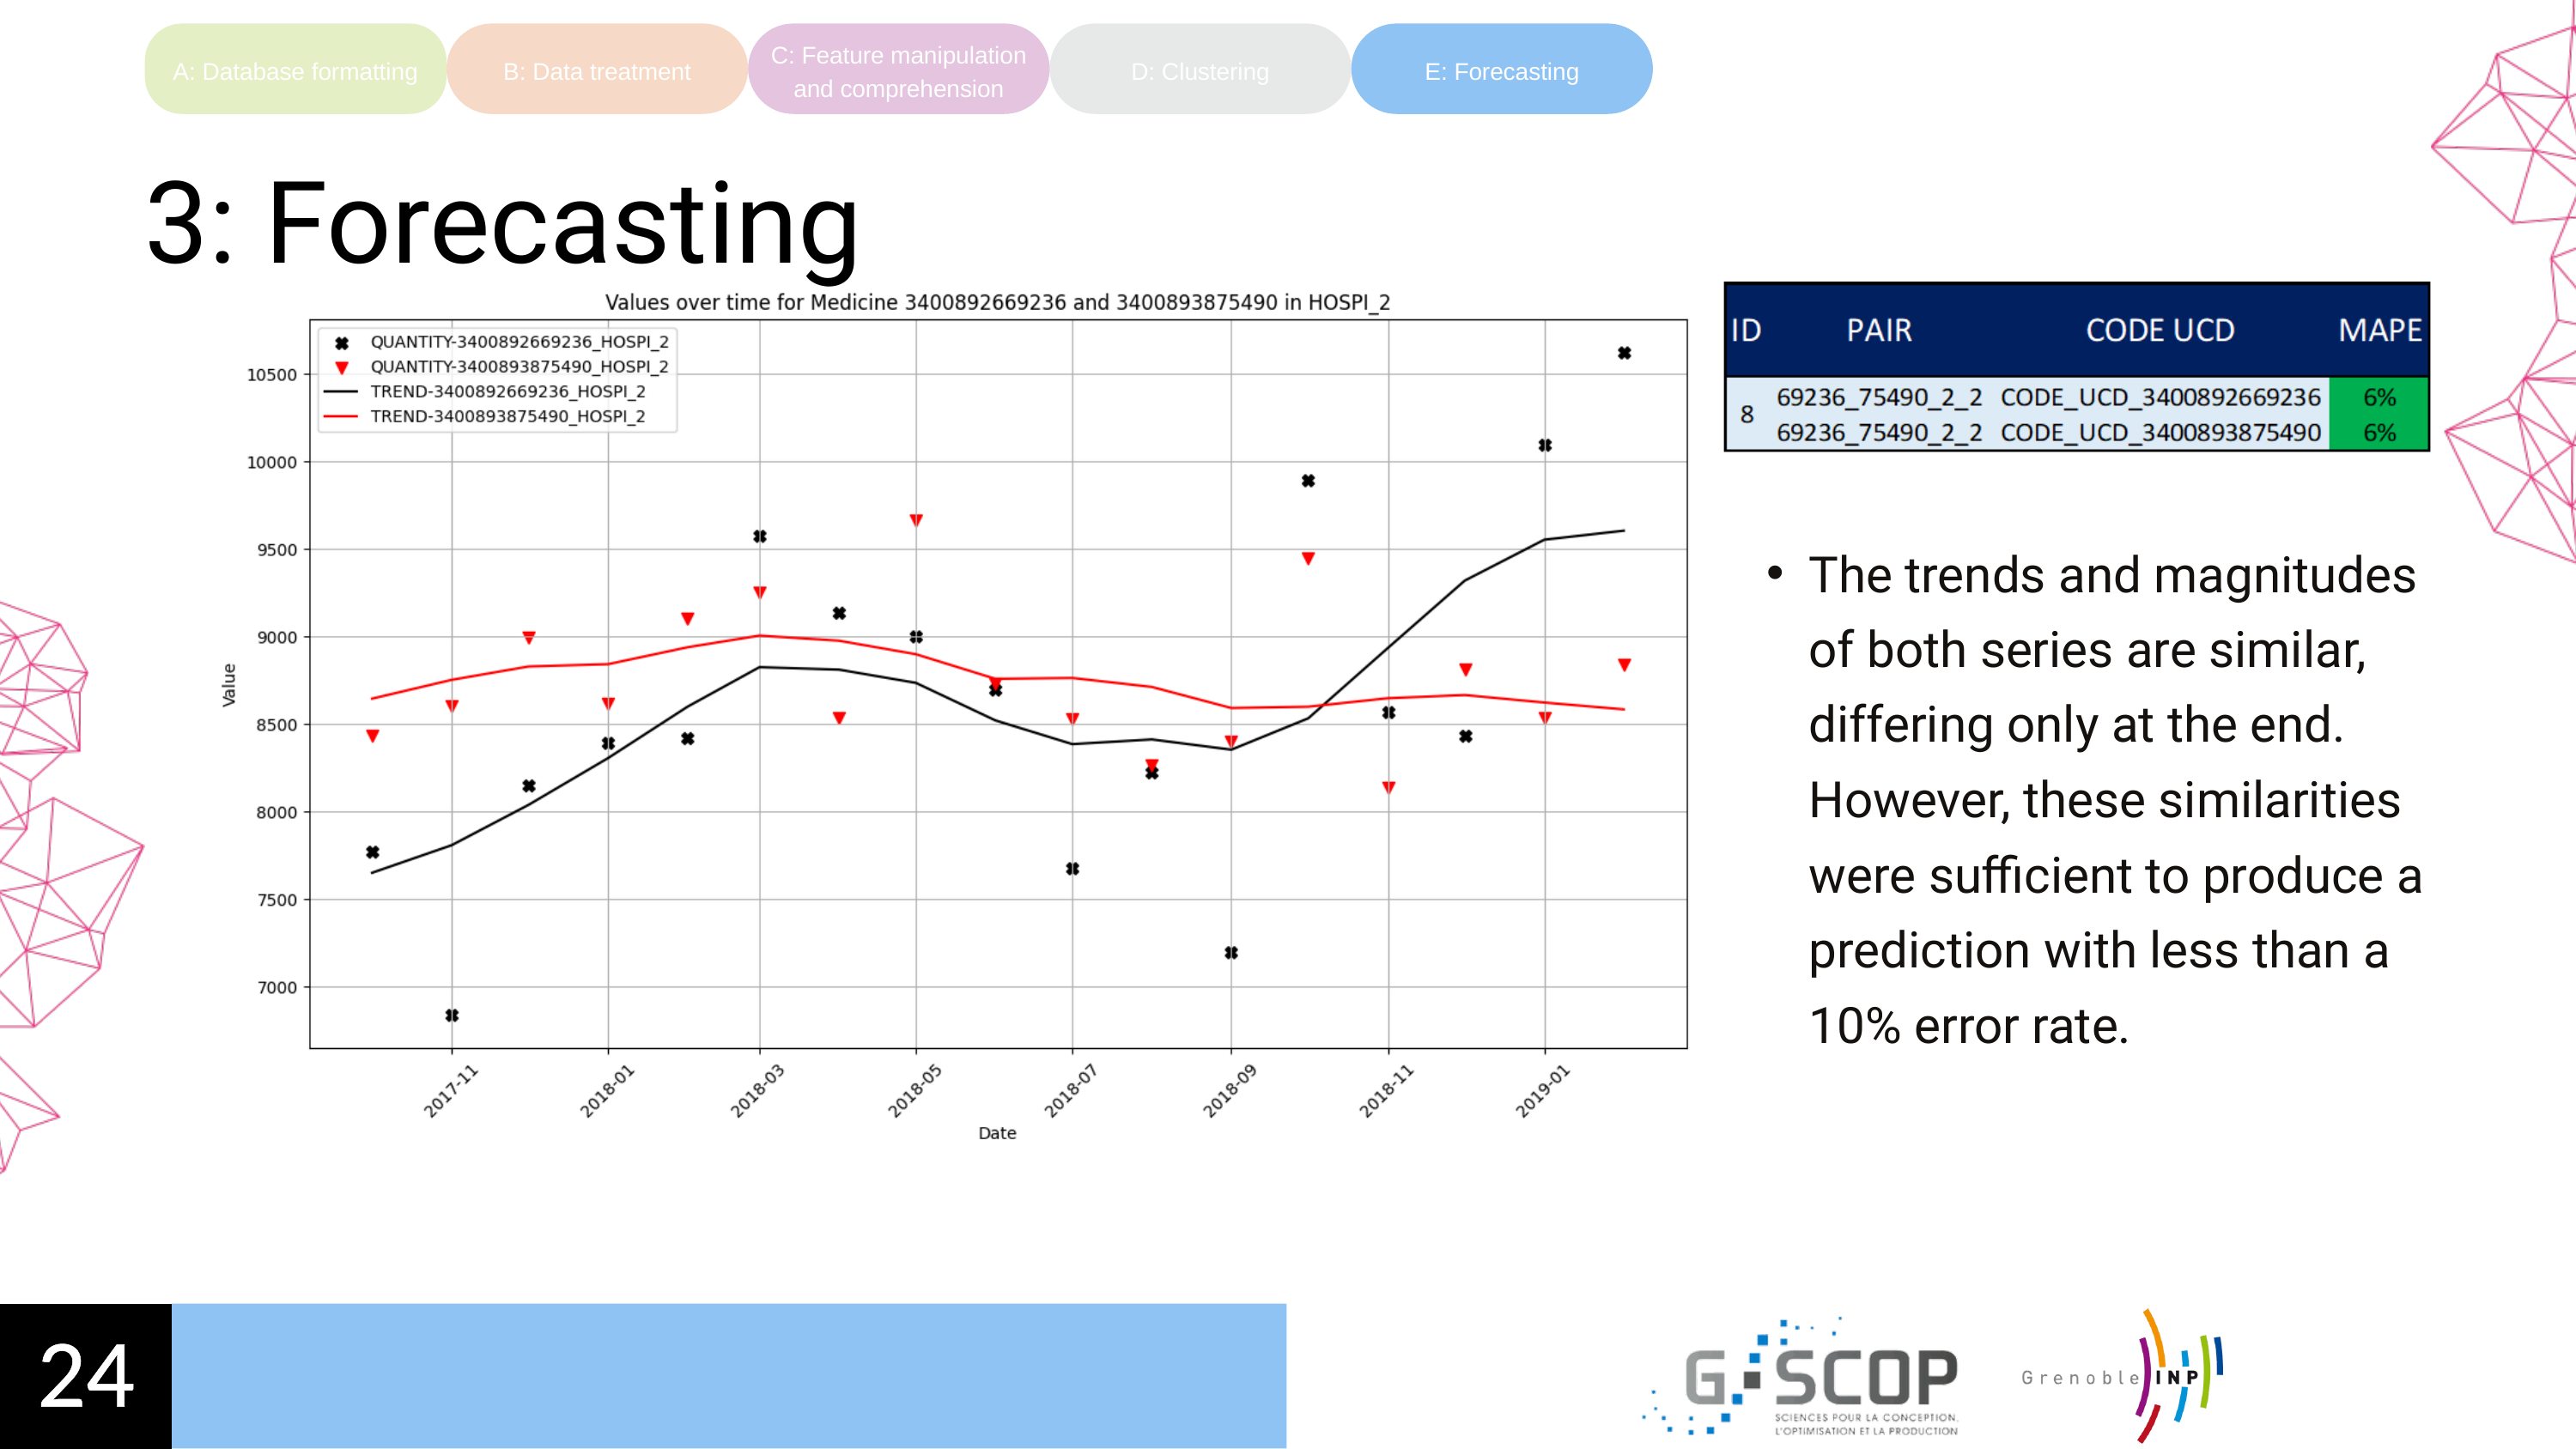

C: Feature manipulation and comprehension
A: Database formatting
B: Data treatment
D: Clustering
E: Forecasting
3: Forecasting

The trends and magnitudes of both series are similar, differing only at the end. However, these similarities were sufficient to produce a prediction with less than a 10% error rate.

24